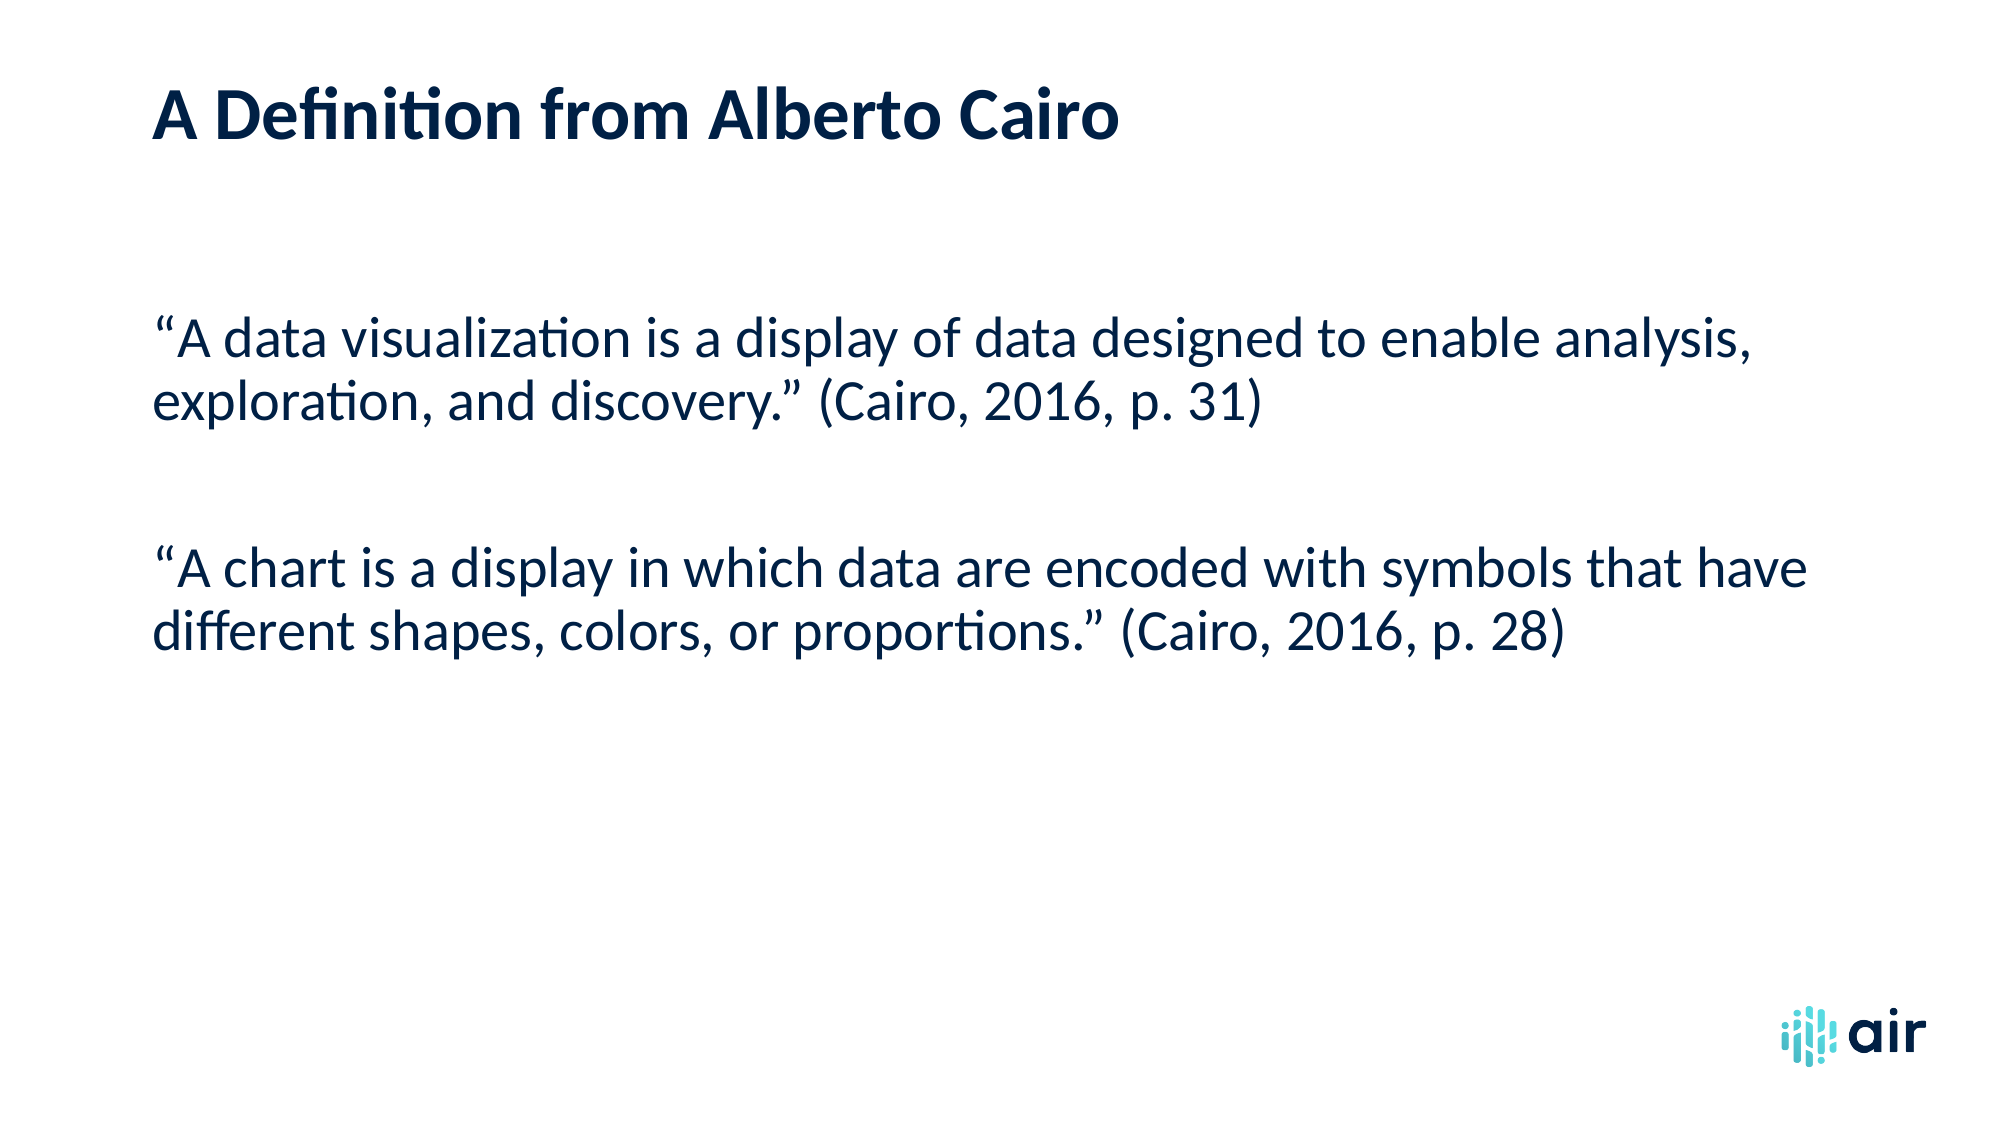

# A Definition from Alberto Cairo
“A data visualization is a display of data designed to enable analysis, exploration, and discovery.” (Cairo, 2016, p. 31)

“A chart is a display in which data are encoded with symbols that have different shapes, colors, or proportions.” (Cairo, 2016, p. 28)